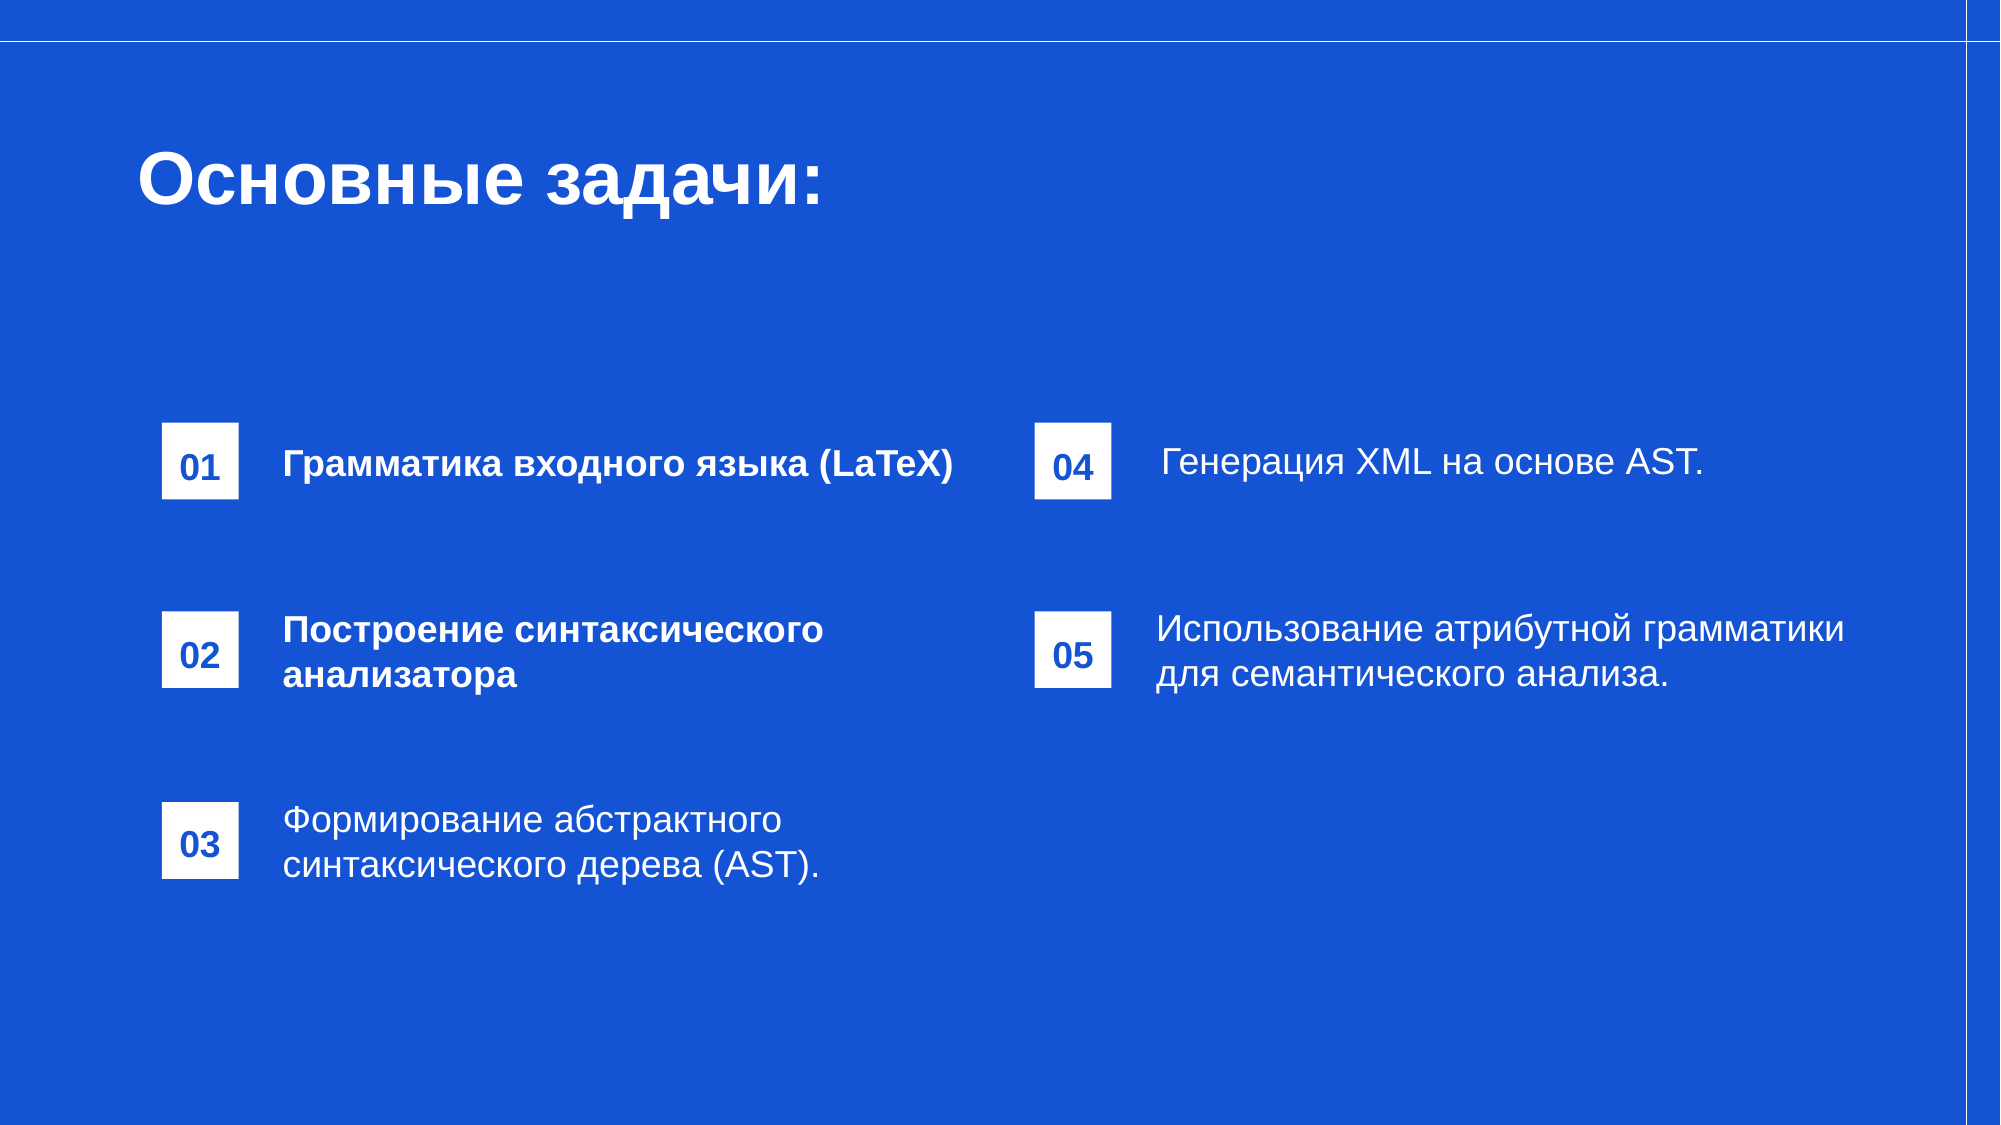

# Основные задачи:
Генерация XML на основе AST.
Грамматика входного языка (LaTeX)
01
04
Использование атрибутной грамматики для семантического анализа.
Построение синтаксического анализатора
02
05
Формирование абстрактного синтаксического дерева (AST).
03